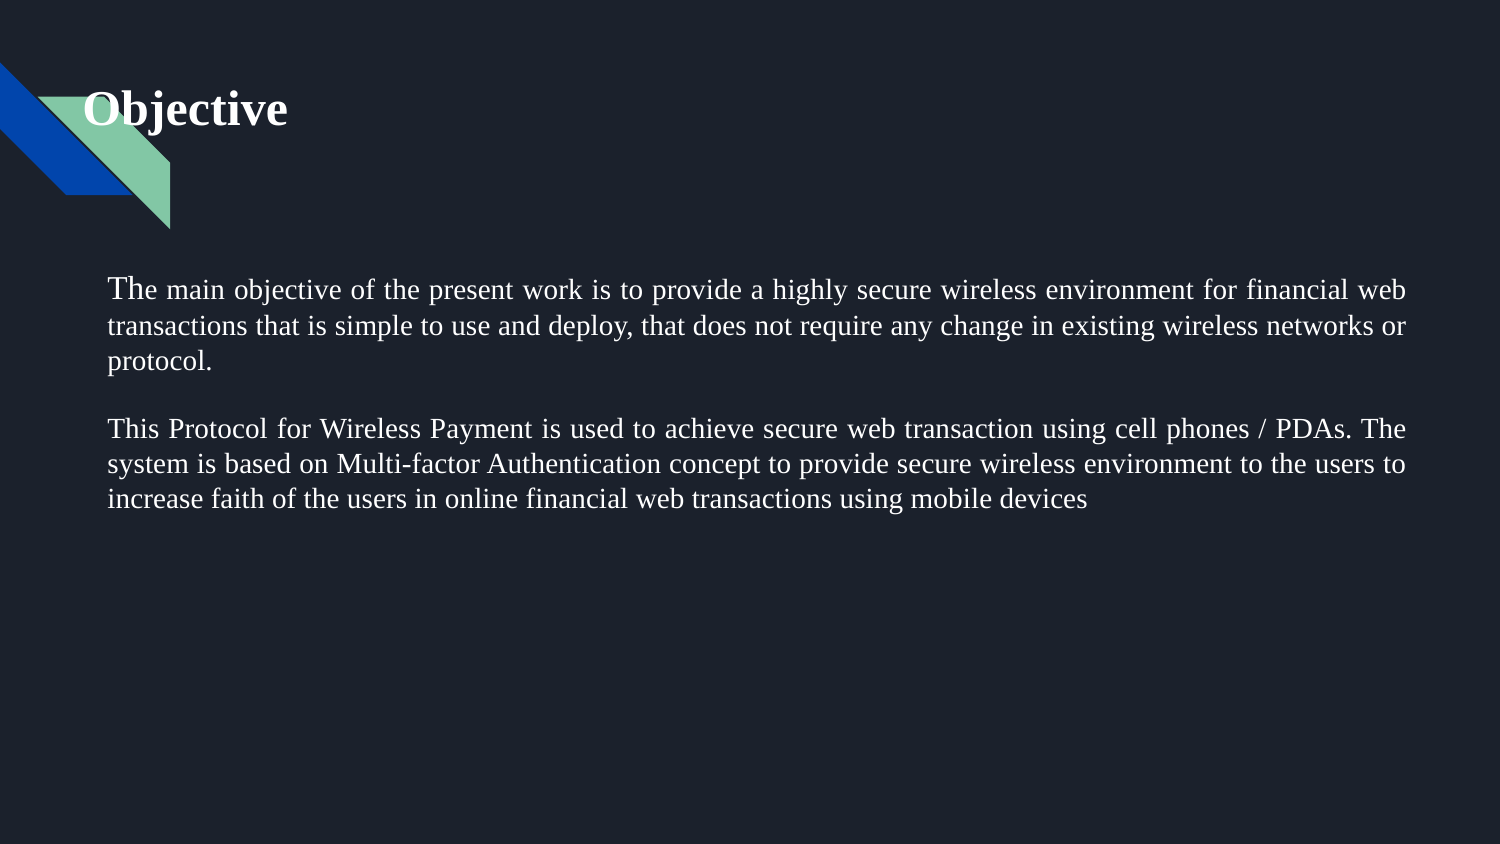

# Objective

The main objective of the present work is to provide a highly secure wireless environment for financial web transactions that is simple to use and deploy, that does not require any change in existing wireless networks or protocol.
This Protocol for Wireless Payment is used to achieve secure web transaction using cell phones / PDAs. The system is based on Multi-factor Authentication concept to provide secure wireless environment to the users to increase faith of the users in online financial web transactions using mobile devices